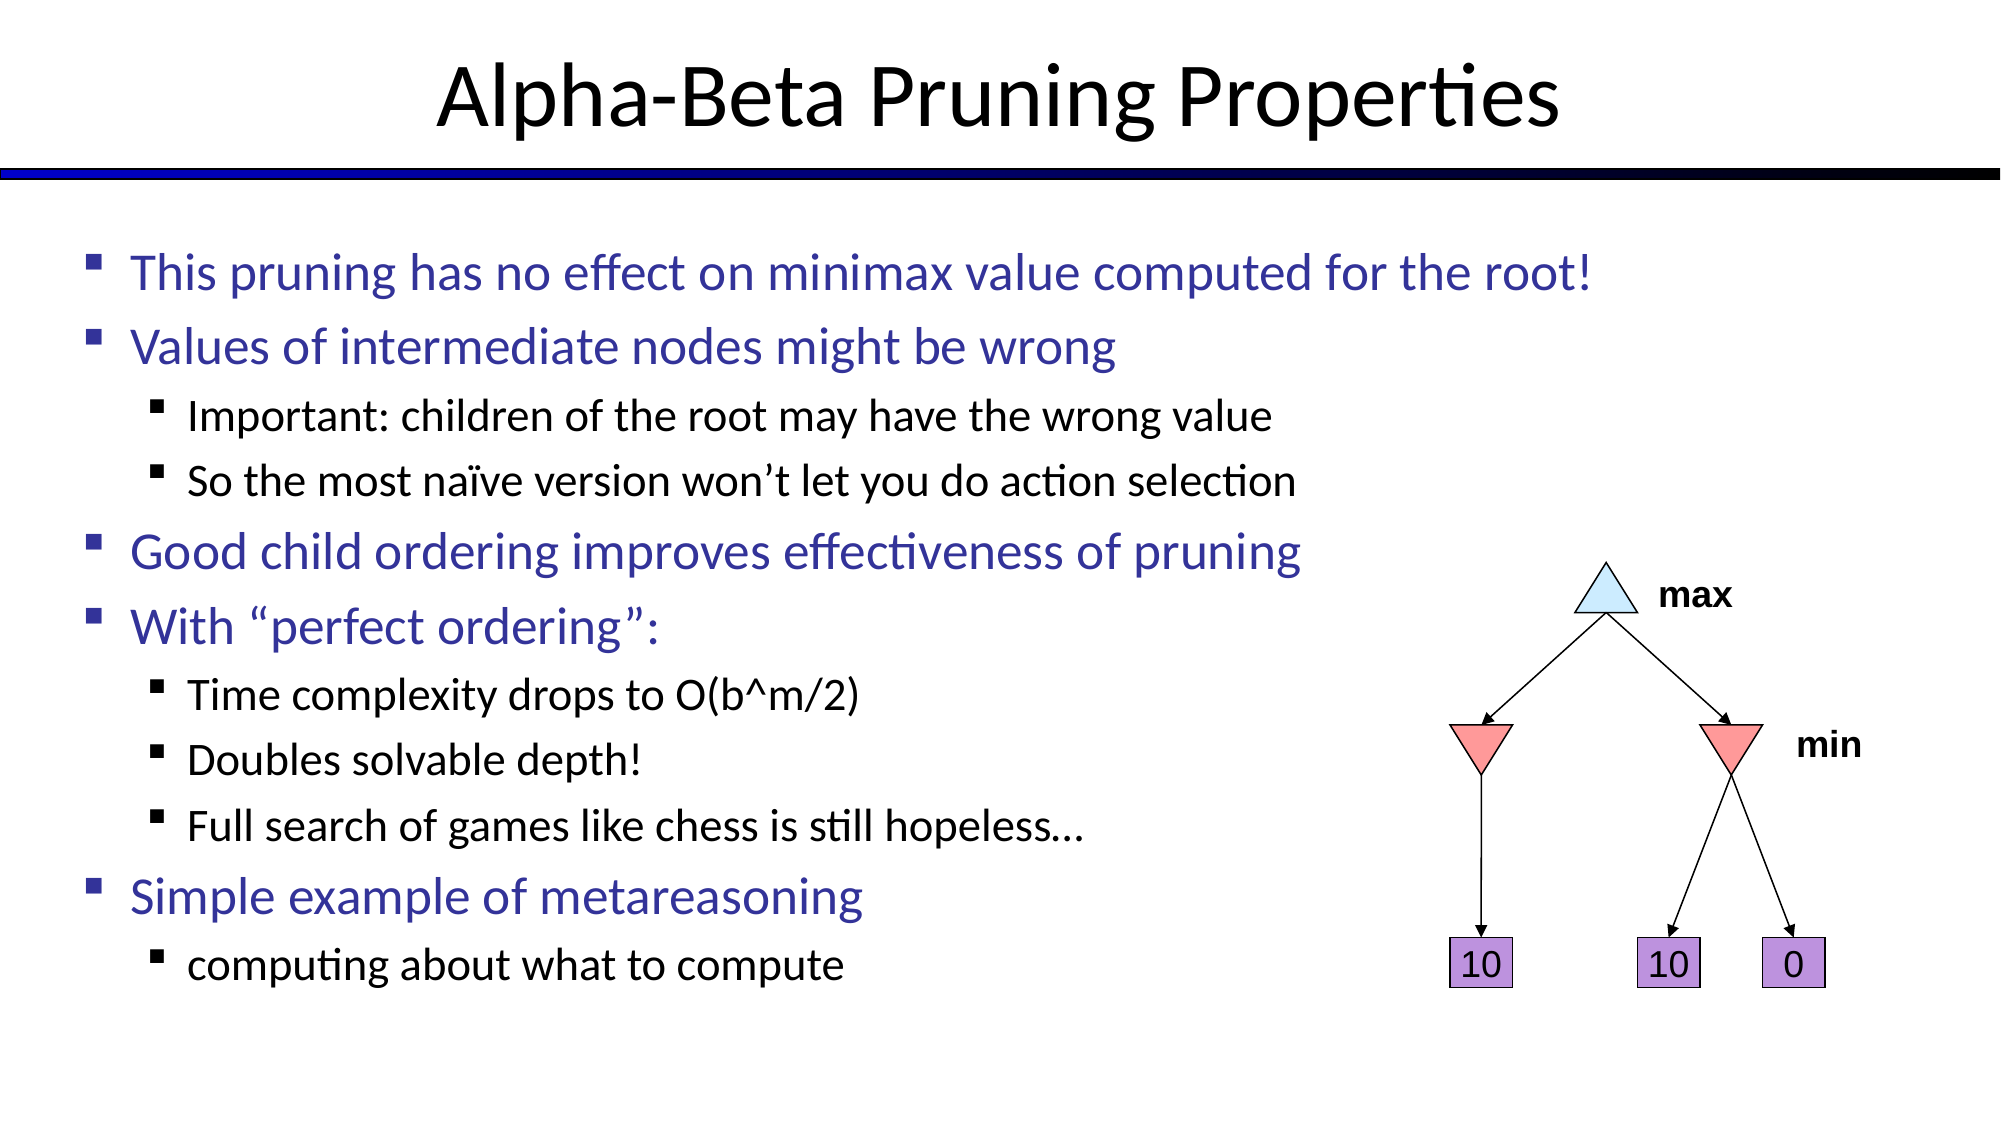

# Alpha-Beta Pruning Properties
This pruning has no effect on minimax value computed for the root!
Values of intermediate nodes might be wrong
Important: children of the root may have the wrong value
So the most naïve version won’t let you do action selection
Good child ordering improves effectiveness of pruning
With “perfect ordering”:
Time complexity drops to O(b^m/2)
Doubles solvable depth!
Full search of games like chess is still hopeless…
Simple example of metareasoning
computing about what to compute

max
min

10
10
0